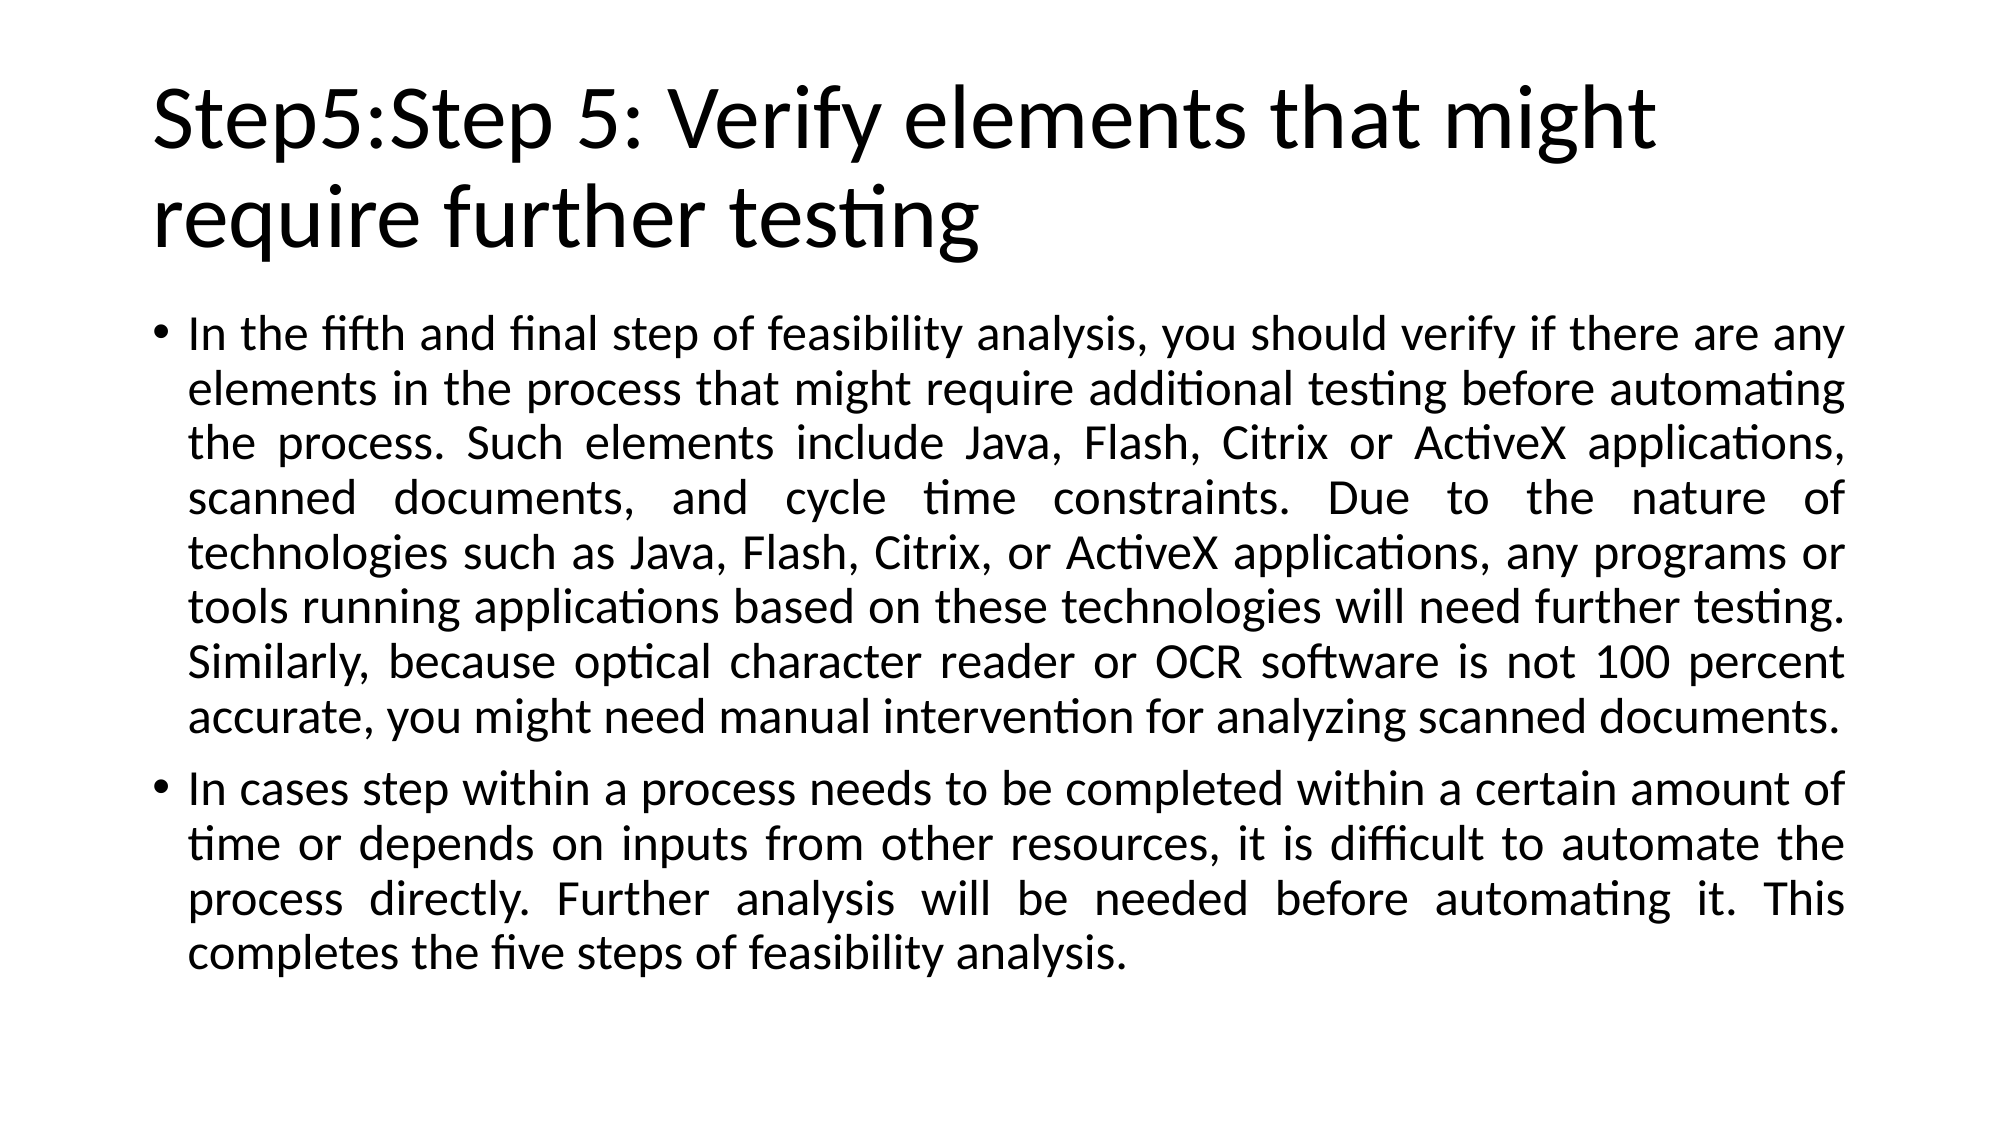

# Step5:Step 5: Verify elements that might require further testing
In the fifth and final step of feasibility analysis, you should verify if there are any elements in the process that might require additional testing before automating the process. Such elements include Java, Flash, Citrix or ActiveX applications, scanned documents, and cycle time constraints. Due to the nature of technologies such as Java, Flash, Citrix, or ActiveX applications, any programs or tools running applications based on these technologies will need further testing. Similarly, because optical character reader or OCR software is not 100 percent accurate, you might need manual intervention for analyzing scanned documents.
In cases step within a process needs to be completed within a certain amount of time or depends on inputs from other resources, it is difficult to automate the process directly. Further analysis will be needed before automating it. This completes the five steps of feasibility analysis.